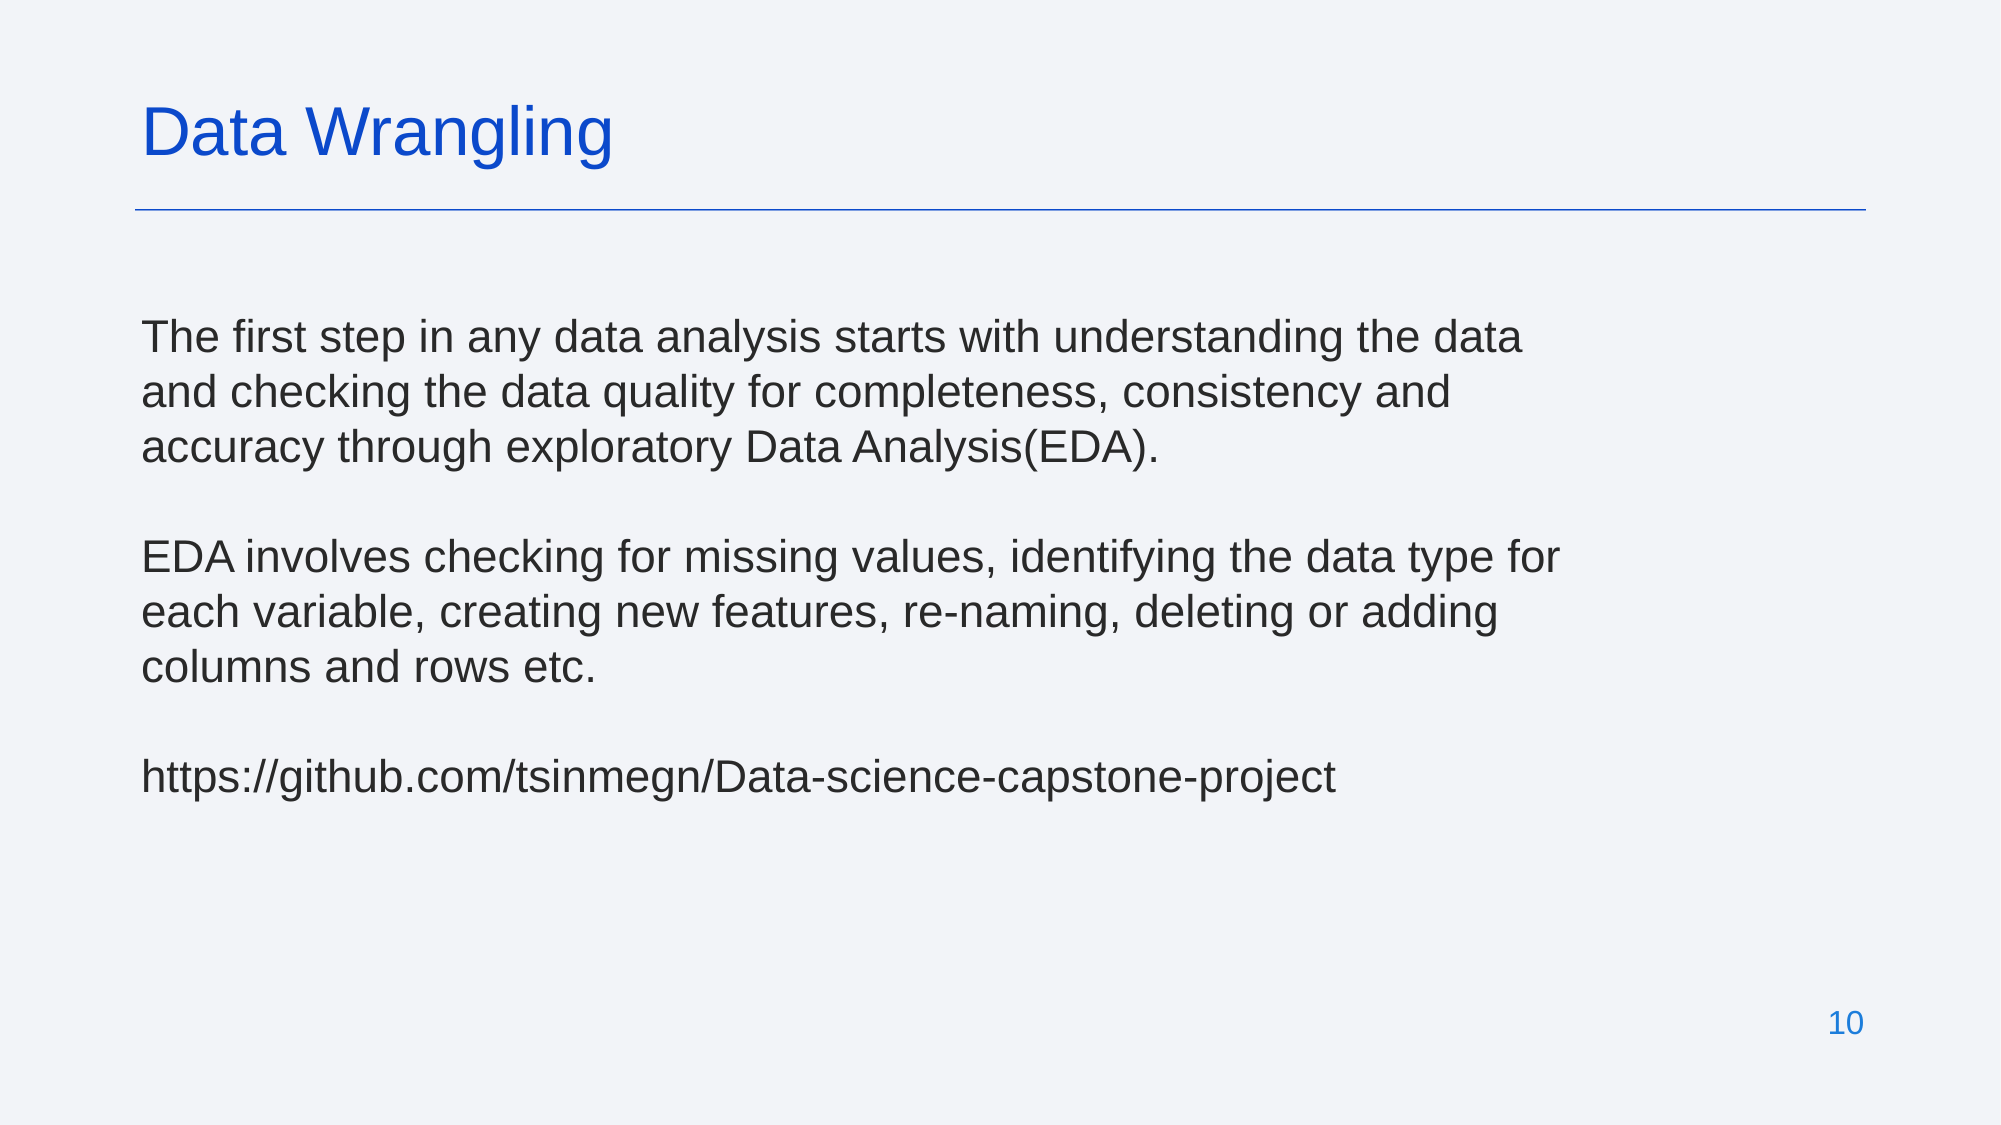

Data Wrangling
The first step in any data analysis starts with understanding the data and checking the data quality for completeness, consistency and accuracy through exploratory Data Analysis(EDA).

EDA involves checking for missing values, identifying the data type for each variable, creating new features, re-naming, deleting or adding columns and rows etc.

https://github.com/tsinmegn/Data-science-capstone-project

10